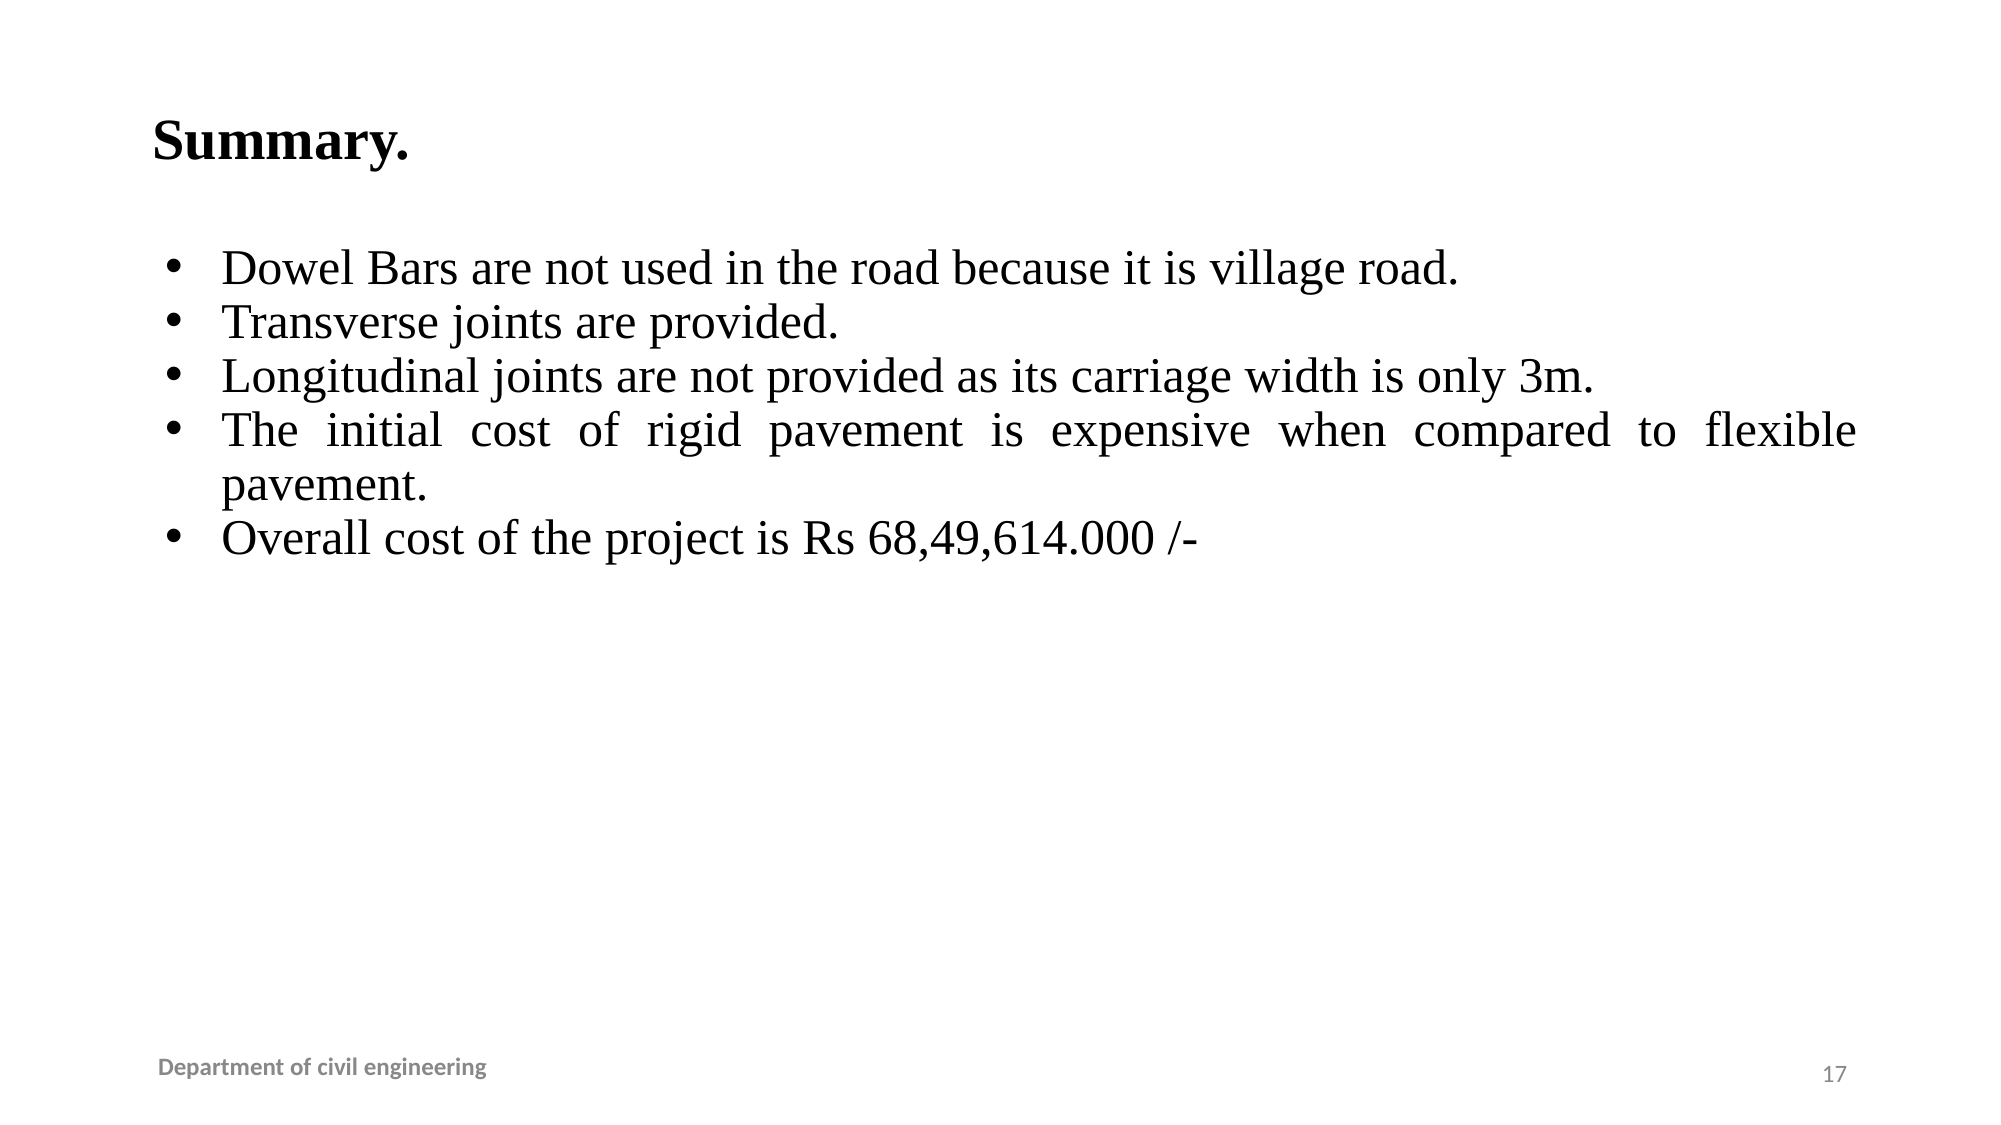

# Summary.
Dowel Bars are not used in the road because it is village road.
Transverse joints are provided.
Longitudinal joints are not provided as its carriage width is only 3m.
The initial cost of rigid pavement is expensive when compared to flexible pavement.
Overall cost of the project is Rs 68,49,614.000 /-
 Department of civil engineering
17